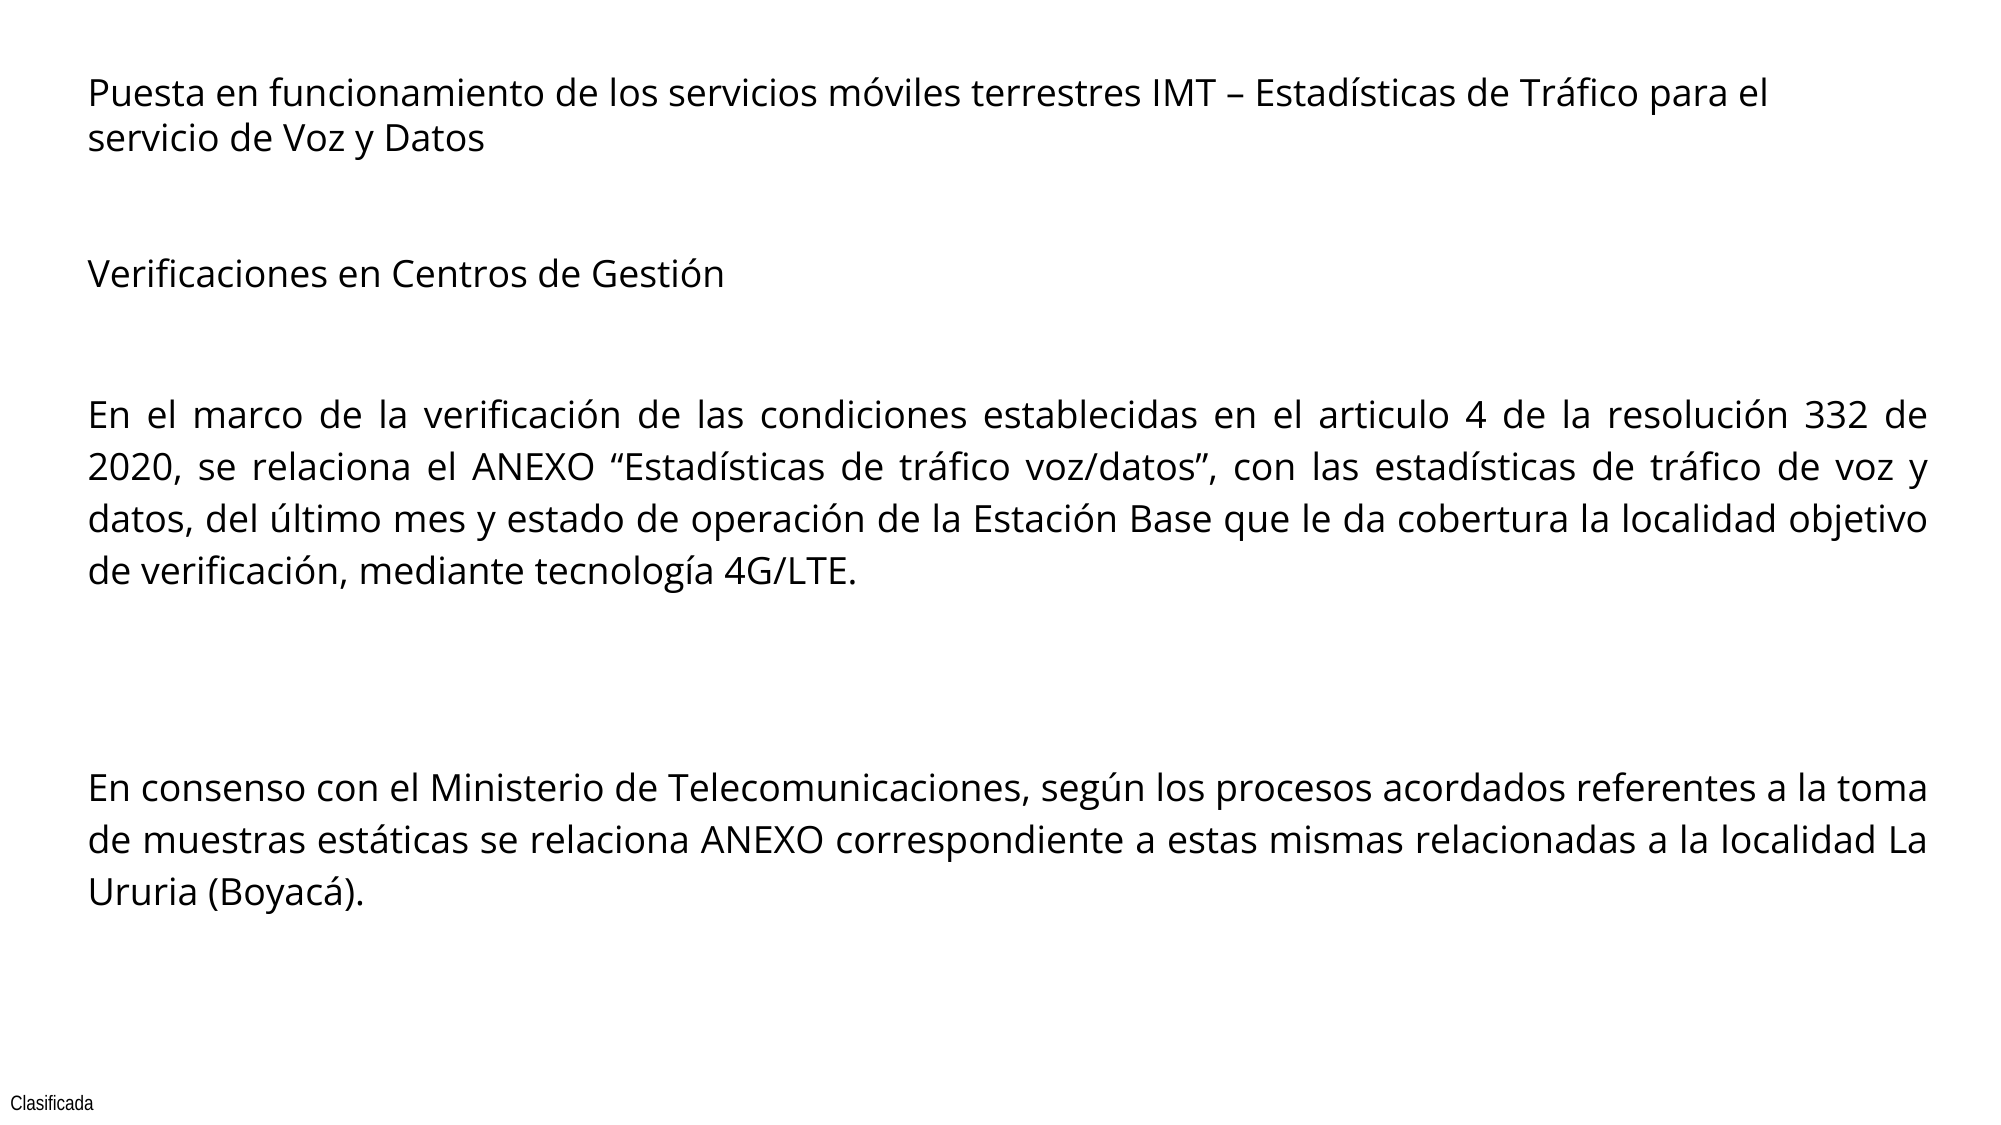

Puesta en funcionamiento de los servicios móviles terrestres IMT – Estadísticas de Tráfico para el servicio de Voz y Datos
Verificaciones en Centros de Gestión
En el marco de la verificación de las condiciones establecidas en el articulo 4 de la resolución 332 de 2020, se relaciona el ANEXO “Estadísticas de tráfico voz/datos”, con las estadísticas de tráfico de voz y datos, del último mes y estado de operación de la Estación Base que le da cobertura la localidad objetivo de verificación, mediante tecnología 4G/LTE.

En consenso con el Ministerio de Telecomunicaciones, según los procesos acordados referentes a la toma de muestras estáticas se relaciona ANEXO correspondiente a estas mismas relacionadas a la localidad La Ururia (Boyacá).